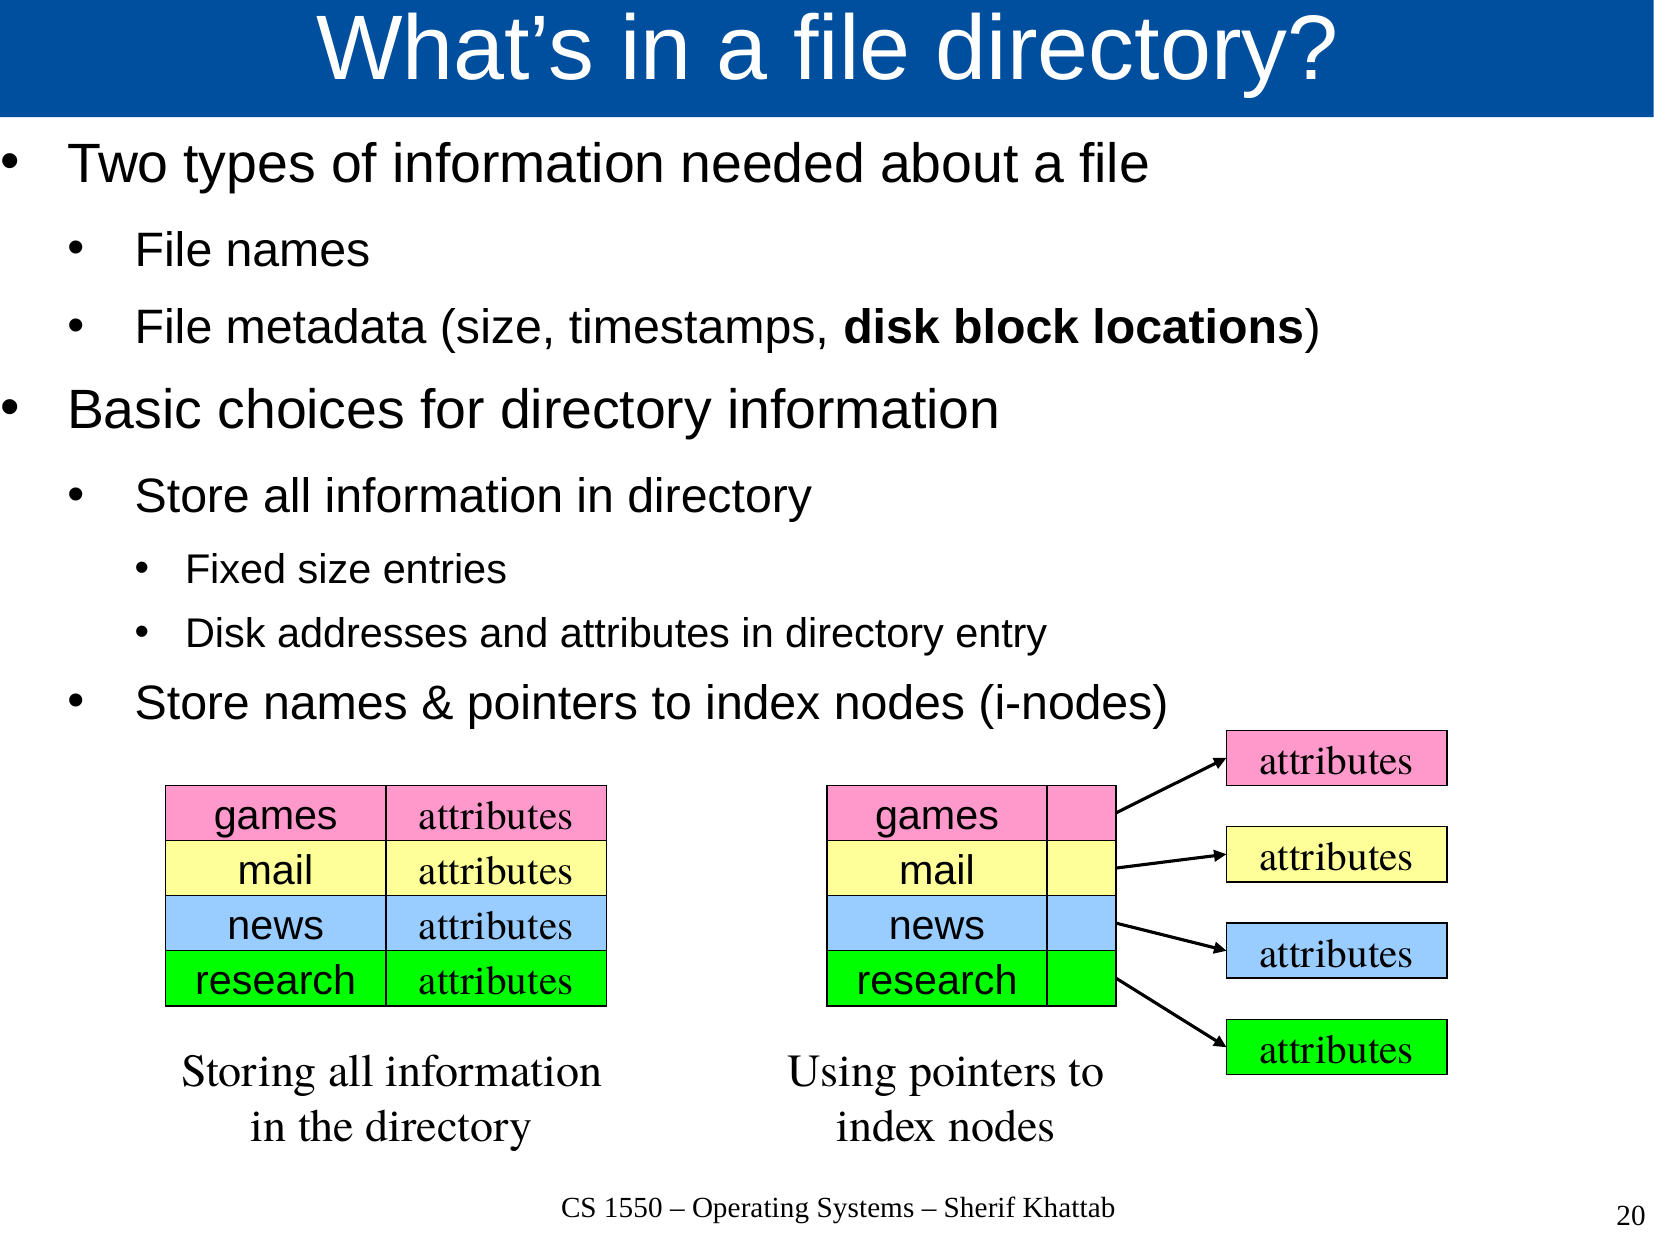

# What’s in a file directory?
Two types of information needed about a file
File names
File metadata (size, timestamps, disk block locations)
Basic choices for directory information
Store all information in directory
Fixed size entries
Disk addresses and attributes in directory entry
Store names & pointers to index nodes (i-nodes)
attributes
games
attributes
games

attributes
mail
attributes
mail

news
attributes
news

attributes
research
attributes
research

attributes
Storing all information
in the directory
Using pointers to
index nodes
CS 1550 – Operating Systems – Sherif Khattab
20